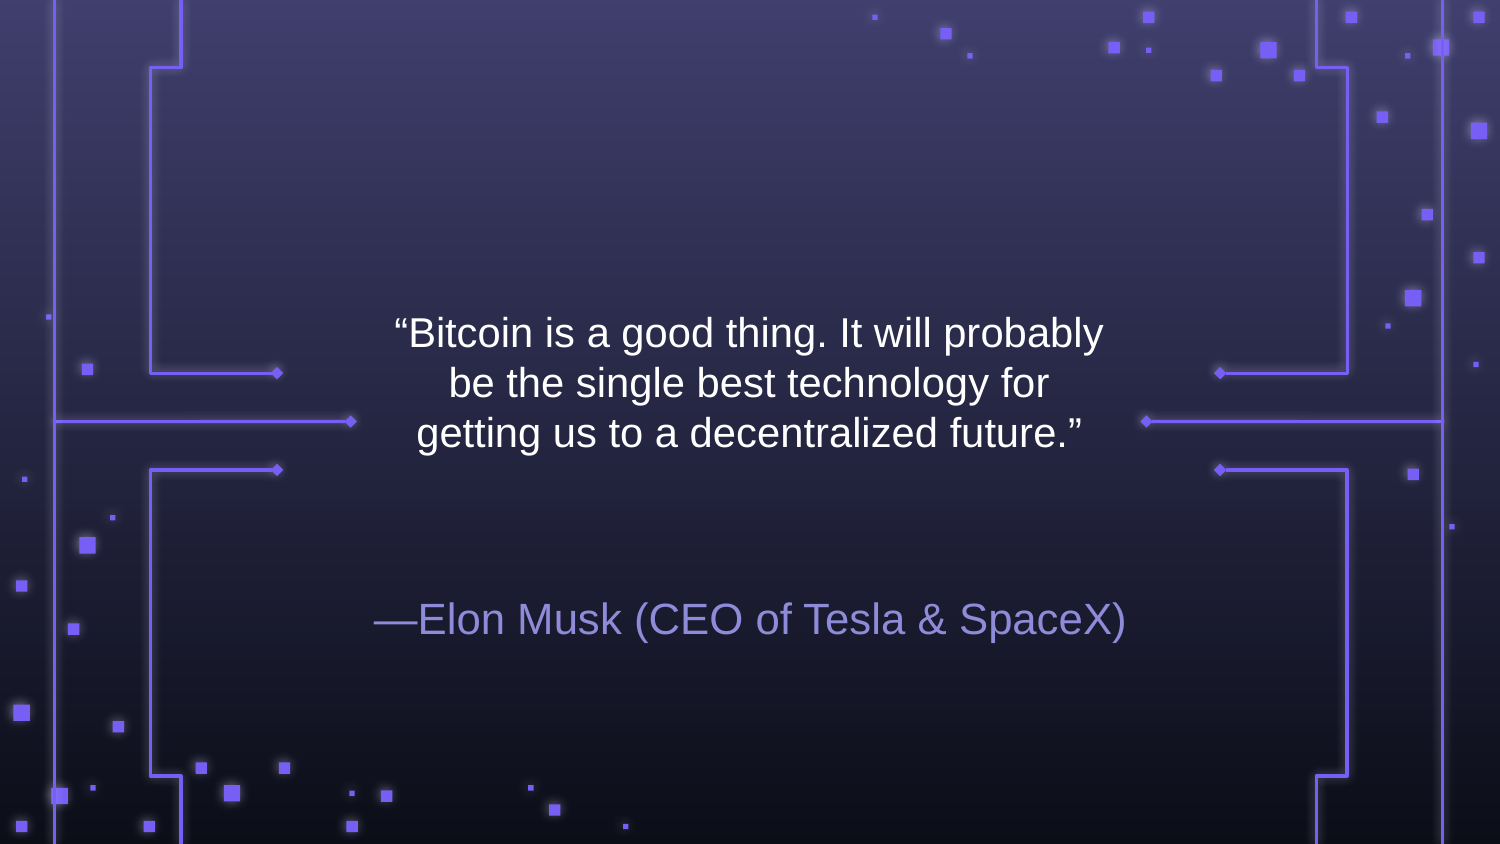

# “Bitcoin is a good thing. It will probably be the single best technology for getting us to a decentralized future.”
—Elon Musk (CEO of Tesla & SpaceX)